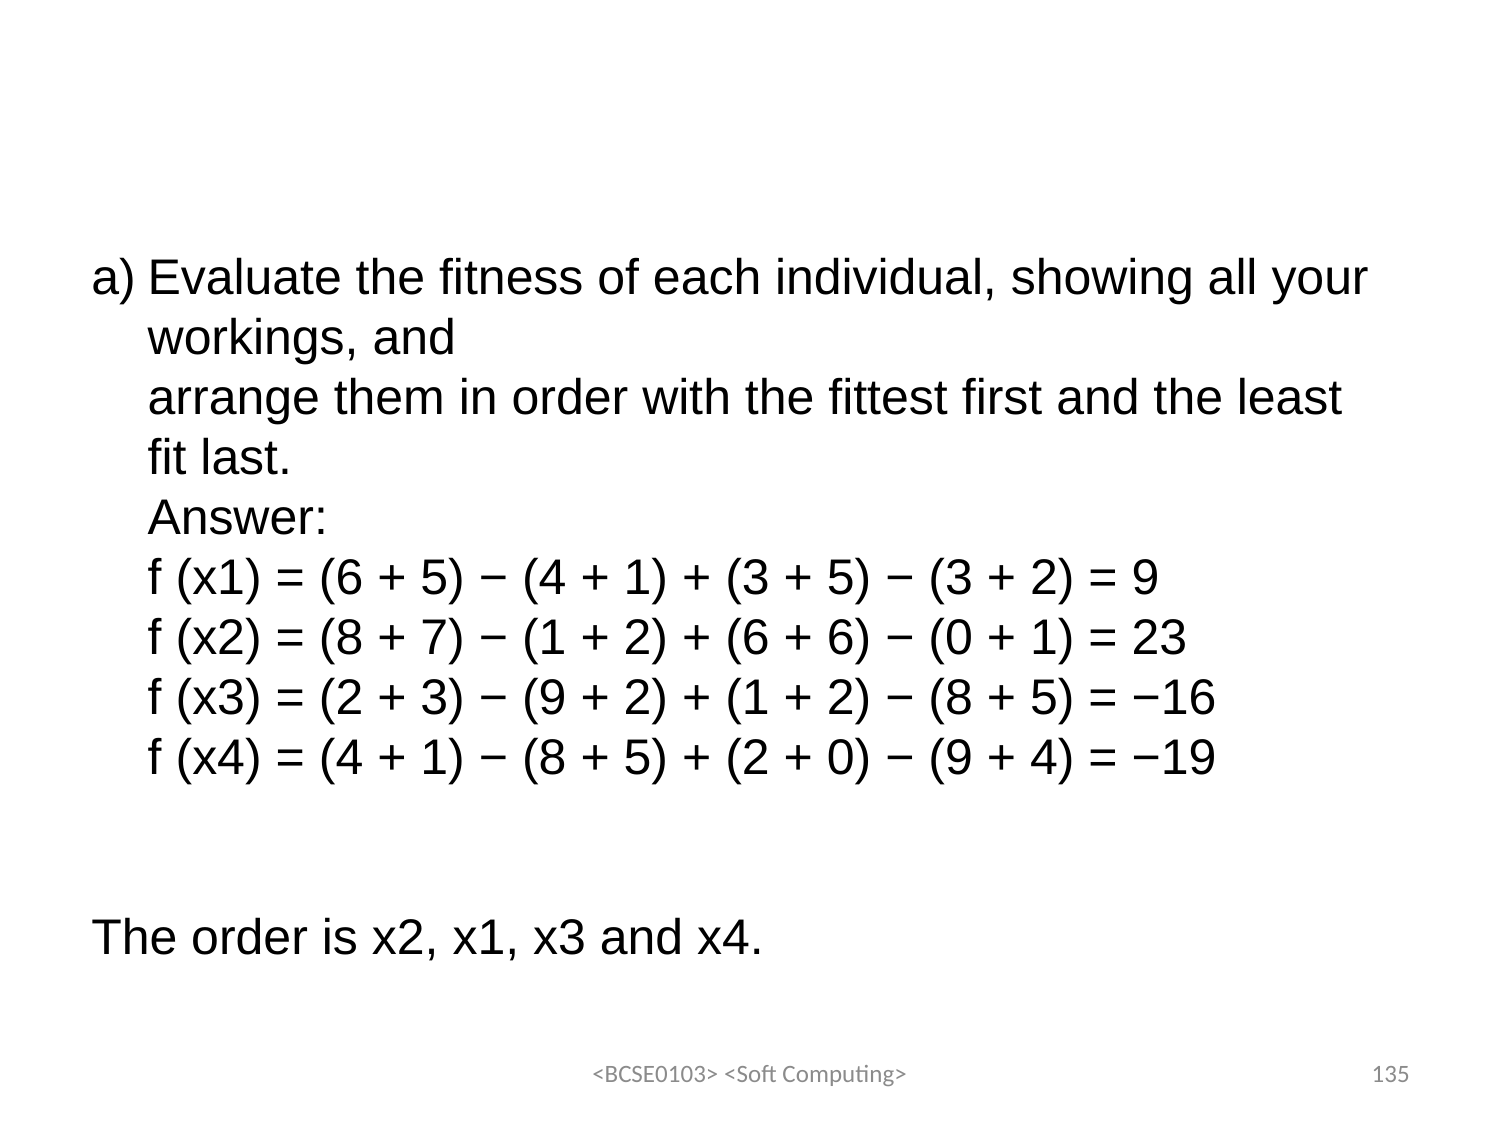

Evaluate the fitness of each individual, showing all your workings, and
arrange them in order with the fittest first and the least fit last.
Answer:
f (x1) = (6 + 5) − (4 + 1) + (3 + 5) − (3 + 2) = 9
f (x2) = (8 + 7) − (1 + 2) + (6 + 6) − (0 + 1) = 23
f (x3) = (2 + 3) − (9 + 2) + (1 + 2) − (8 + 5) = −16
f (x4) = (4 + 1) − (8 + 5) + (2 + 0) − (9 + 4) = −19

The order is x2, x1, x3 and x4.
<BCSE0103> <Soft Computing>
135